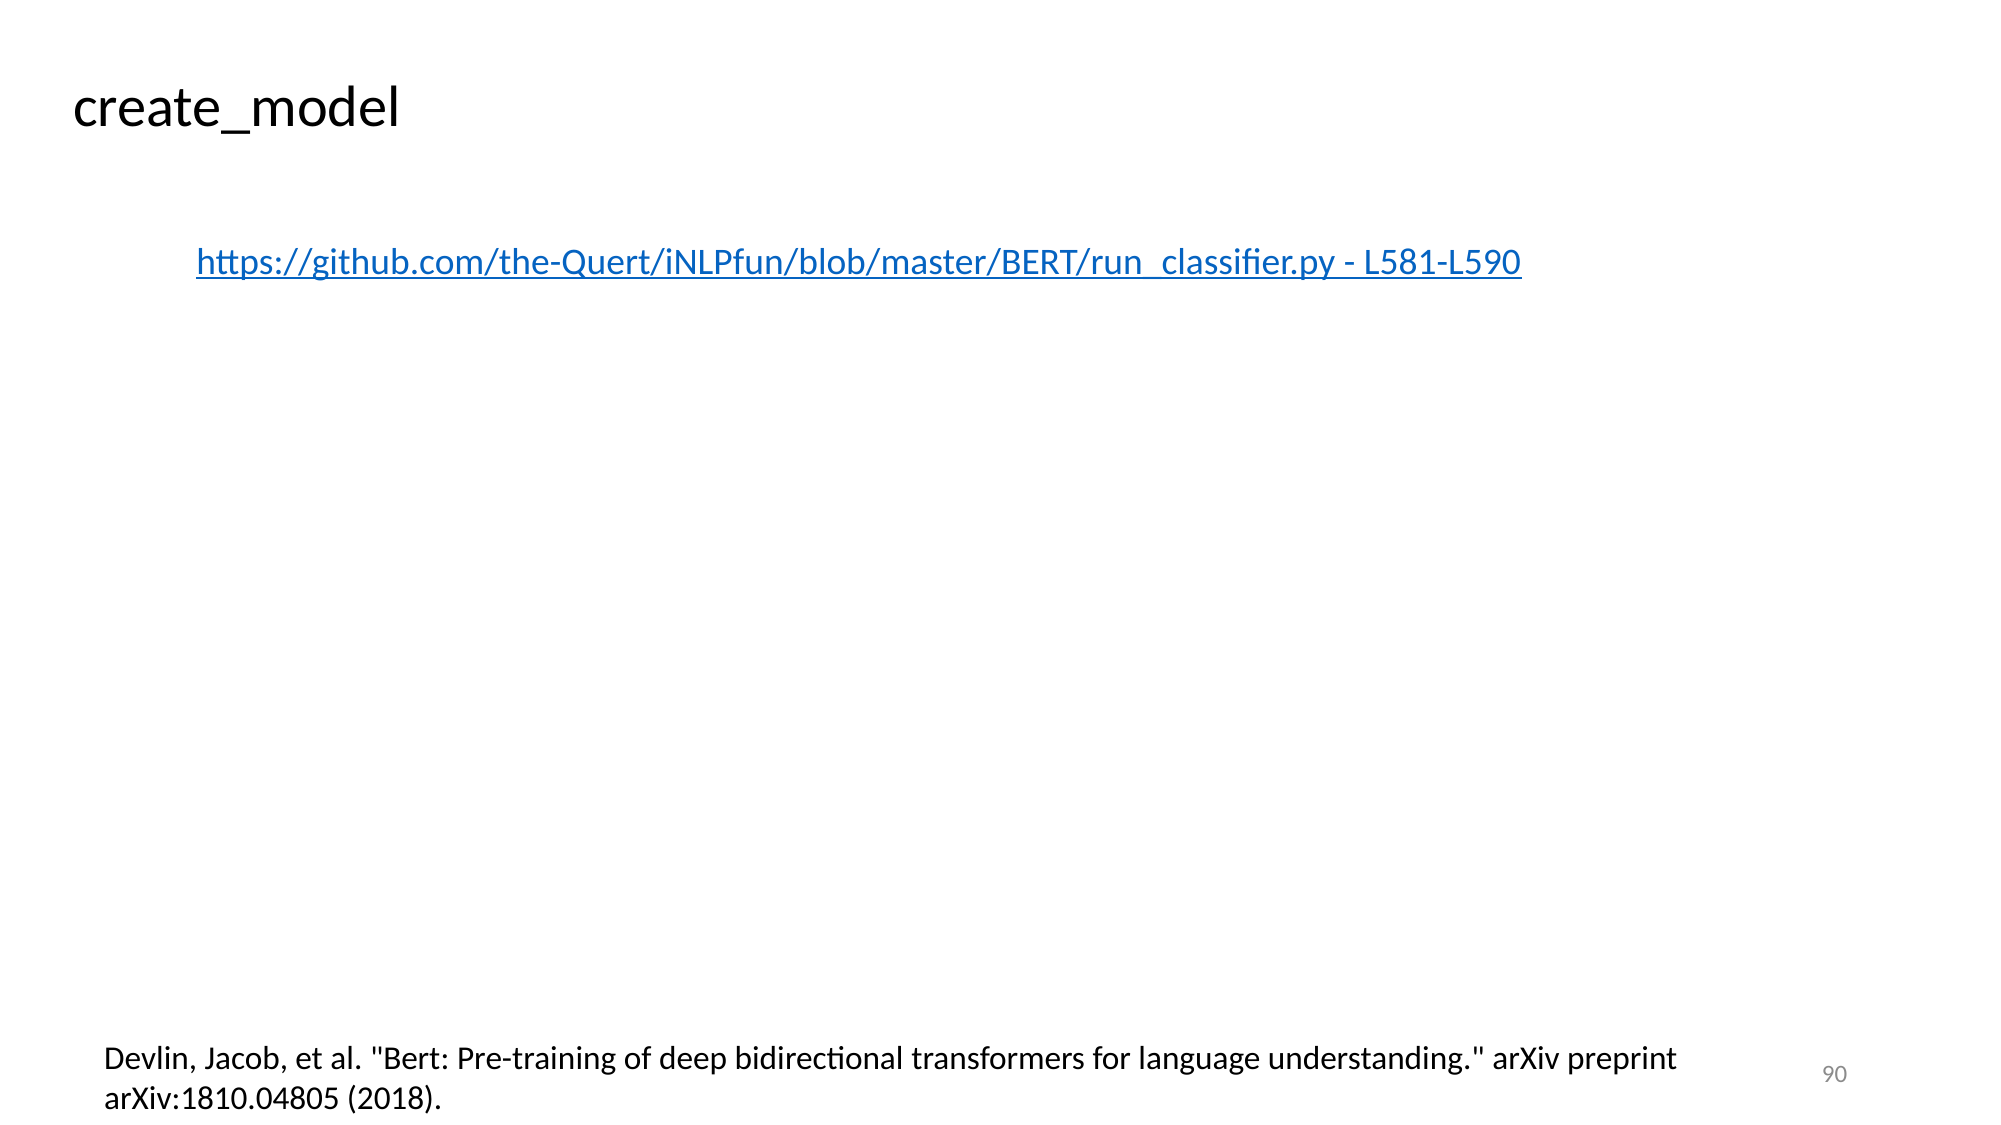

create_model
https://github.com/the-Quert/iNLPfun/blob/master/BERT/run_classifier.py - L581-L590
Devlin, Jacob, et al. "Bert: Pre-training of deep bidirectional transformers for language understanding." arXiv preprint arXiv:1810.04805 (2018).
90